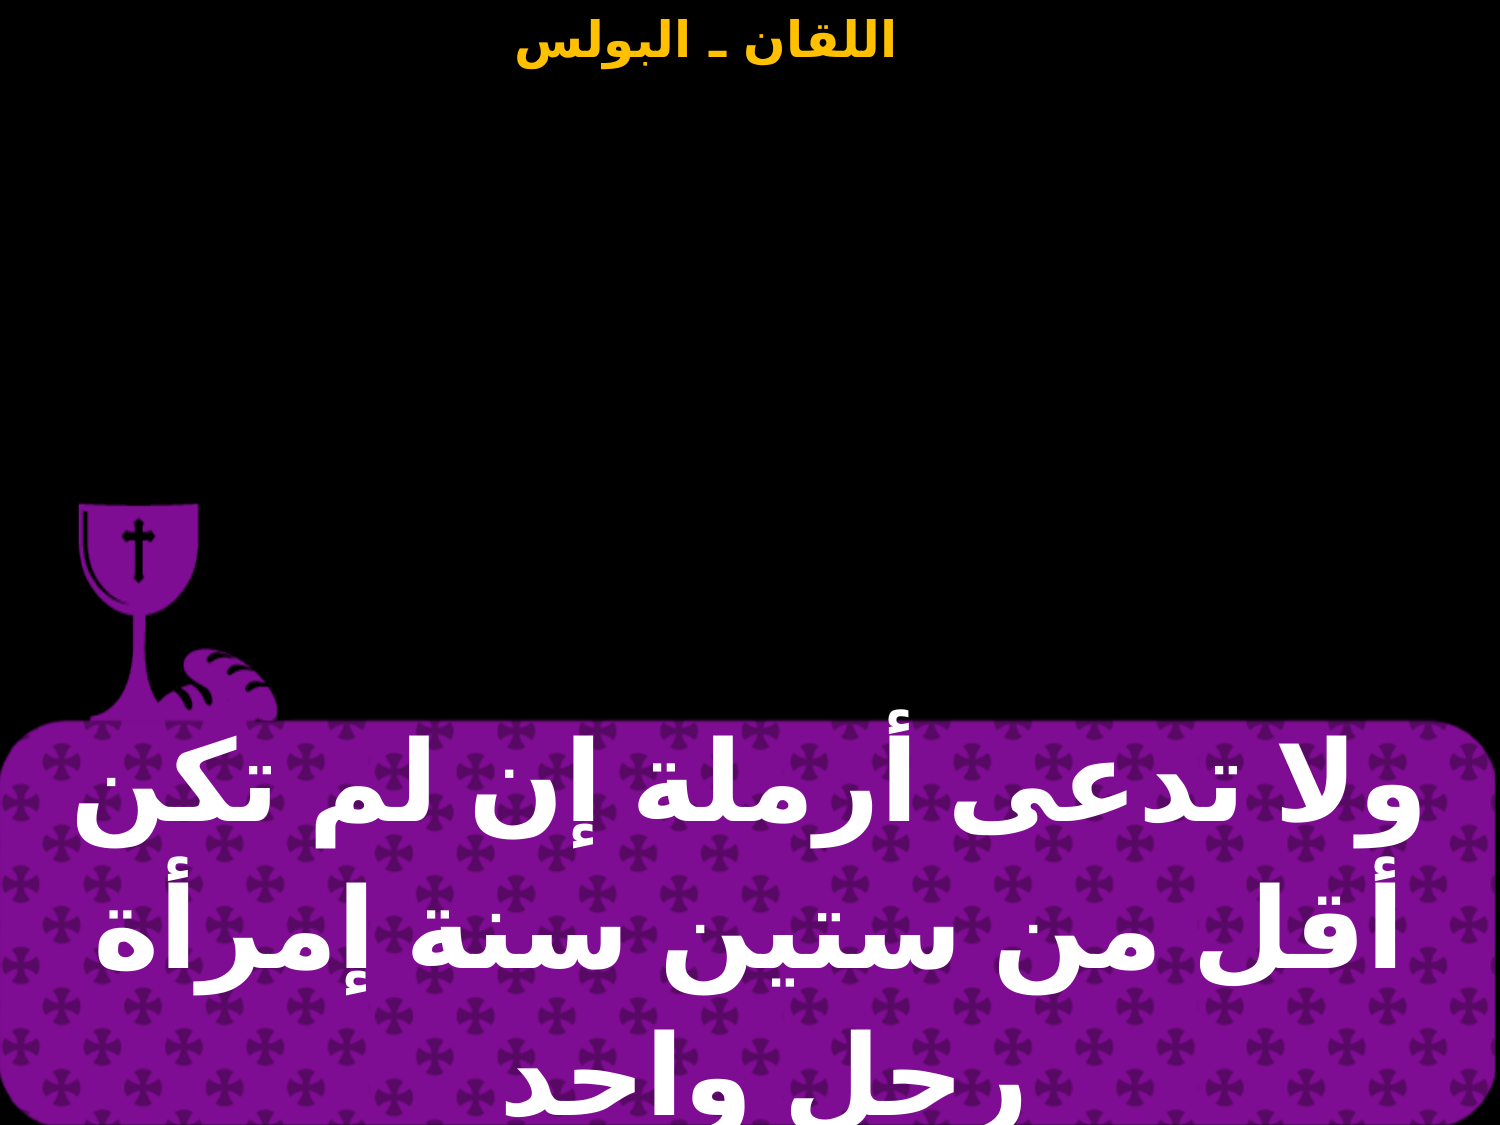

| ولا تدعى أرملة إن لم تكن أقل من ستين سنة إمرأة رجل واحد |
| --- |